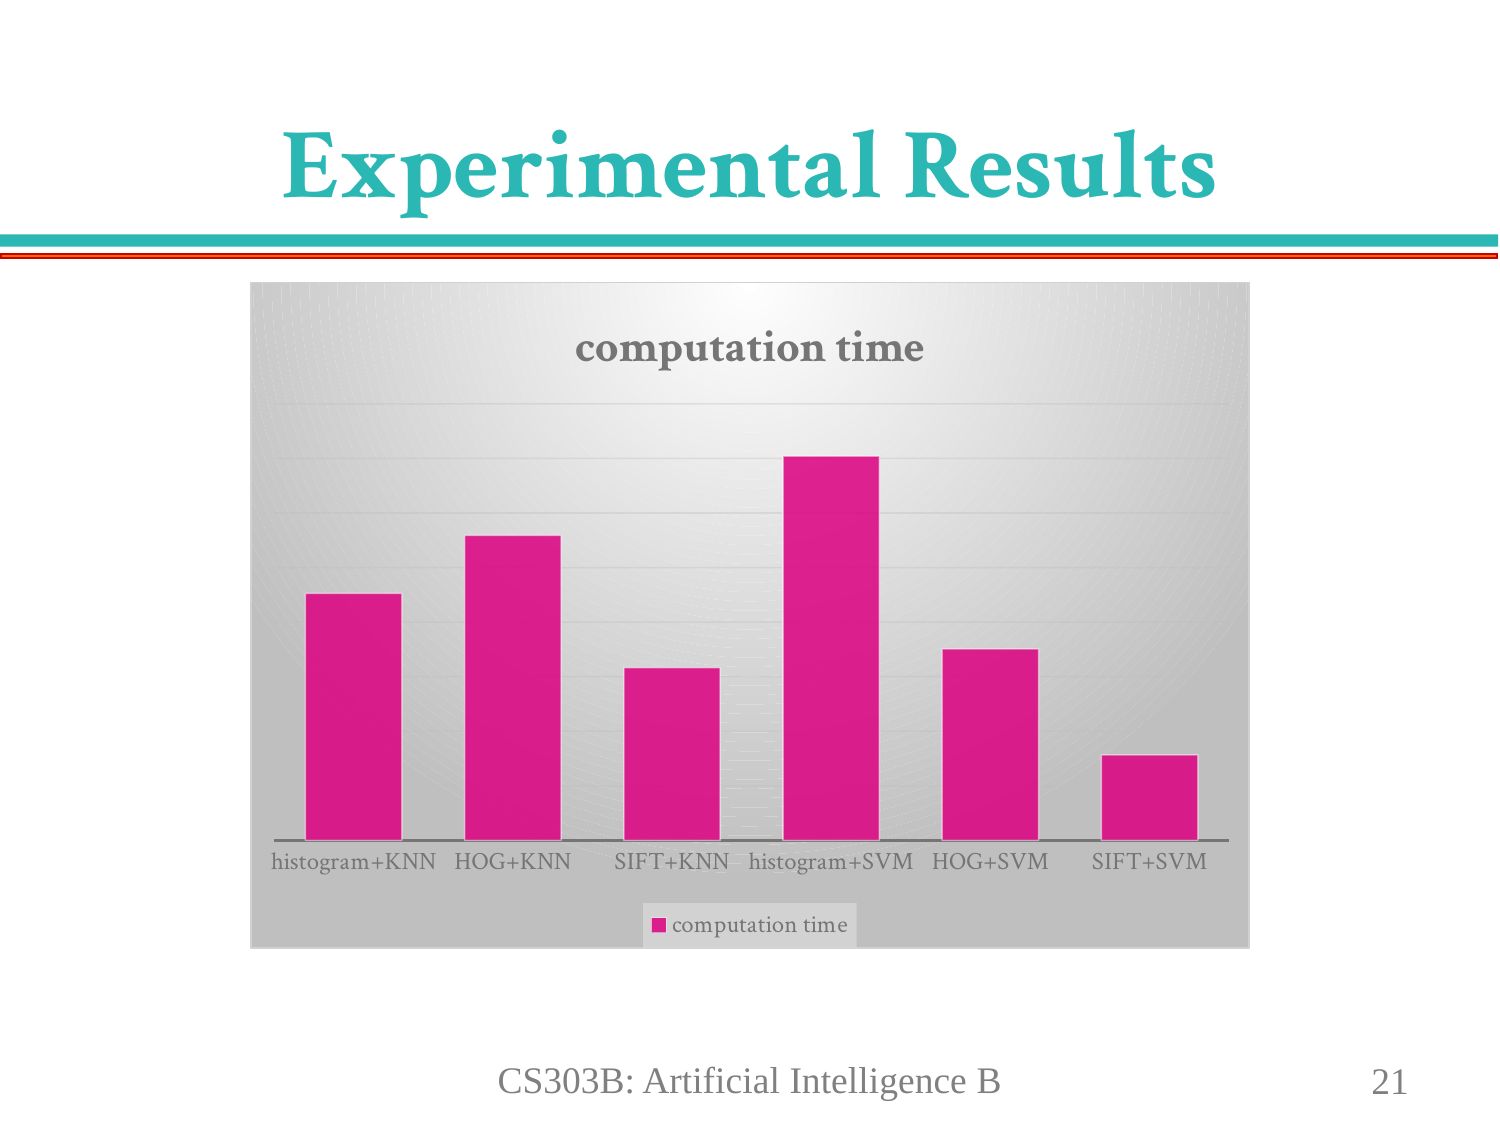

# Experimental Results

### Chart:

| Category | computation time |
|---|---|
| histogram+KNN | 4.52594 |
| HOG+KNN | 5.58971 |
| SIFT+KNN | 3.16486 |
| histogram+SVM | 7.04421 |
| HOG+SVM | 3.51052 |
| SIFT+SVM | 1.56704 |
CS303B: Artificial Intelligence B
21